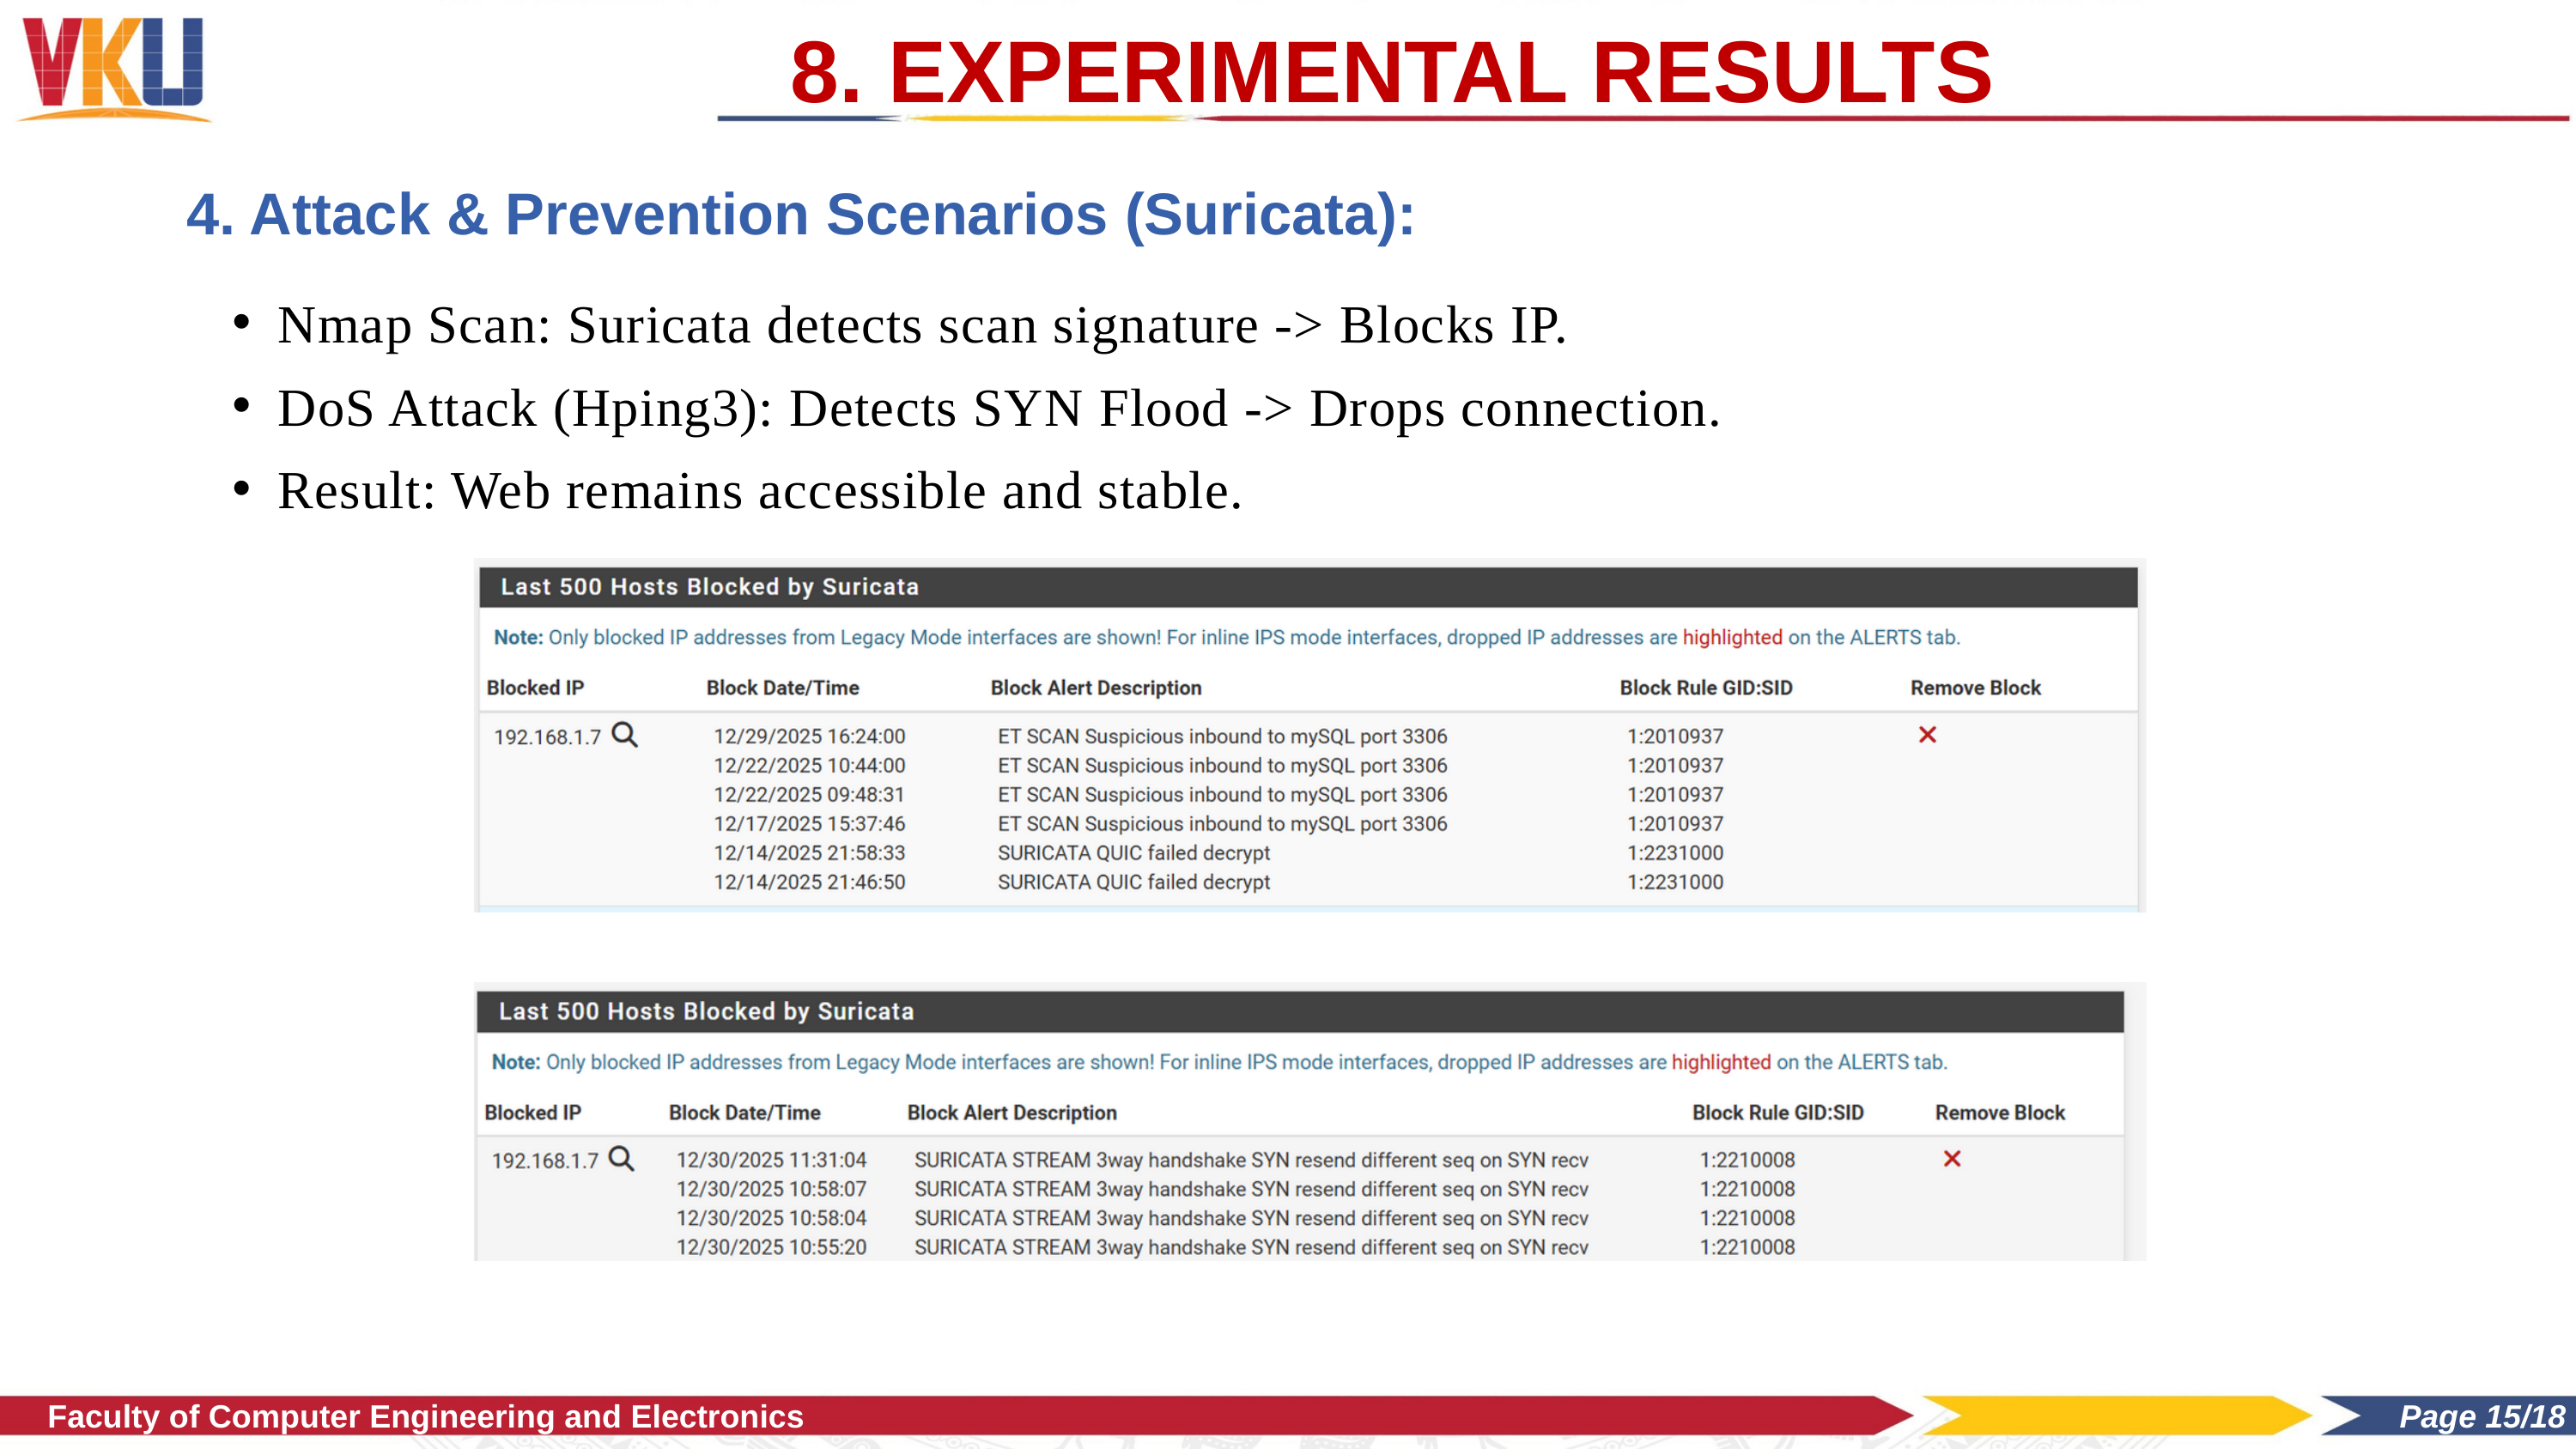

8. EXPERIMENTAL RESULTS
4. Attack & Prevention Scenarios (Suricata):
Nmap Scan: Suricata detects scan signature -> Blocks IP.
DoS Attack (Hping3): Detects SYN Flood -> Drops connection.
Result: Web remains accessible and stable.

Faculty of Computer Engineering and Electronics

Page 2/16

Faculty of Computer Engineering and Electronics

Page 15/18